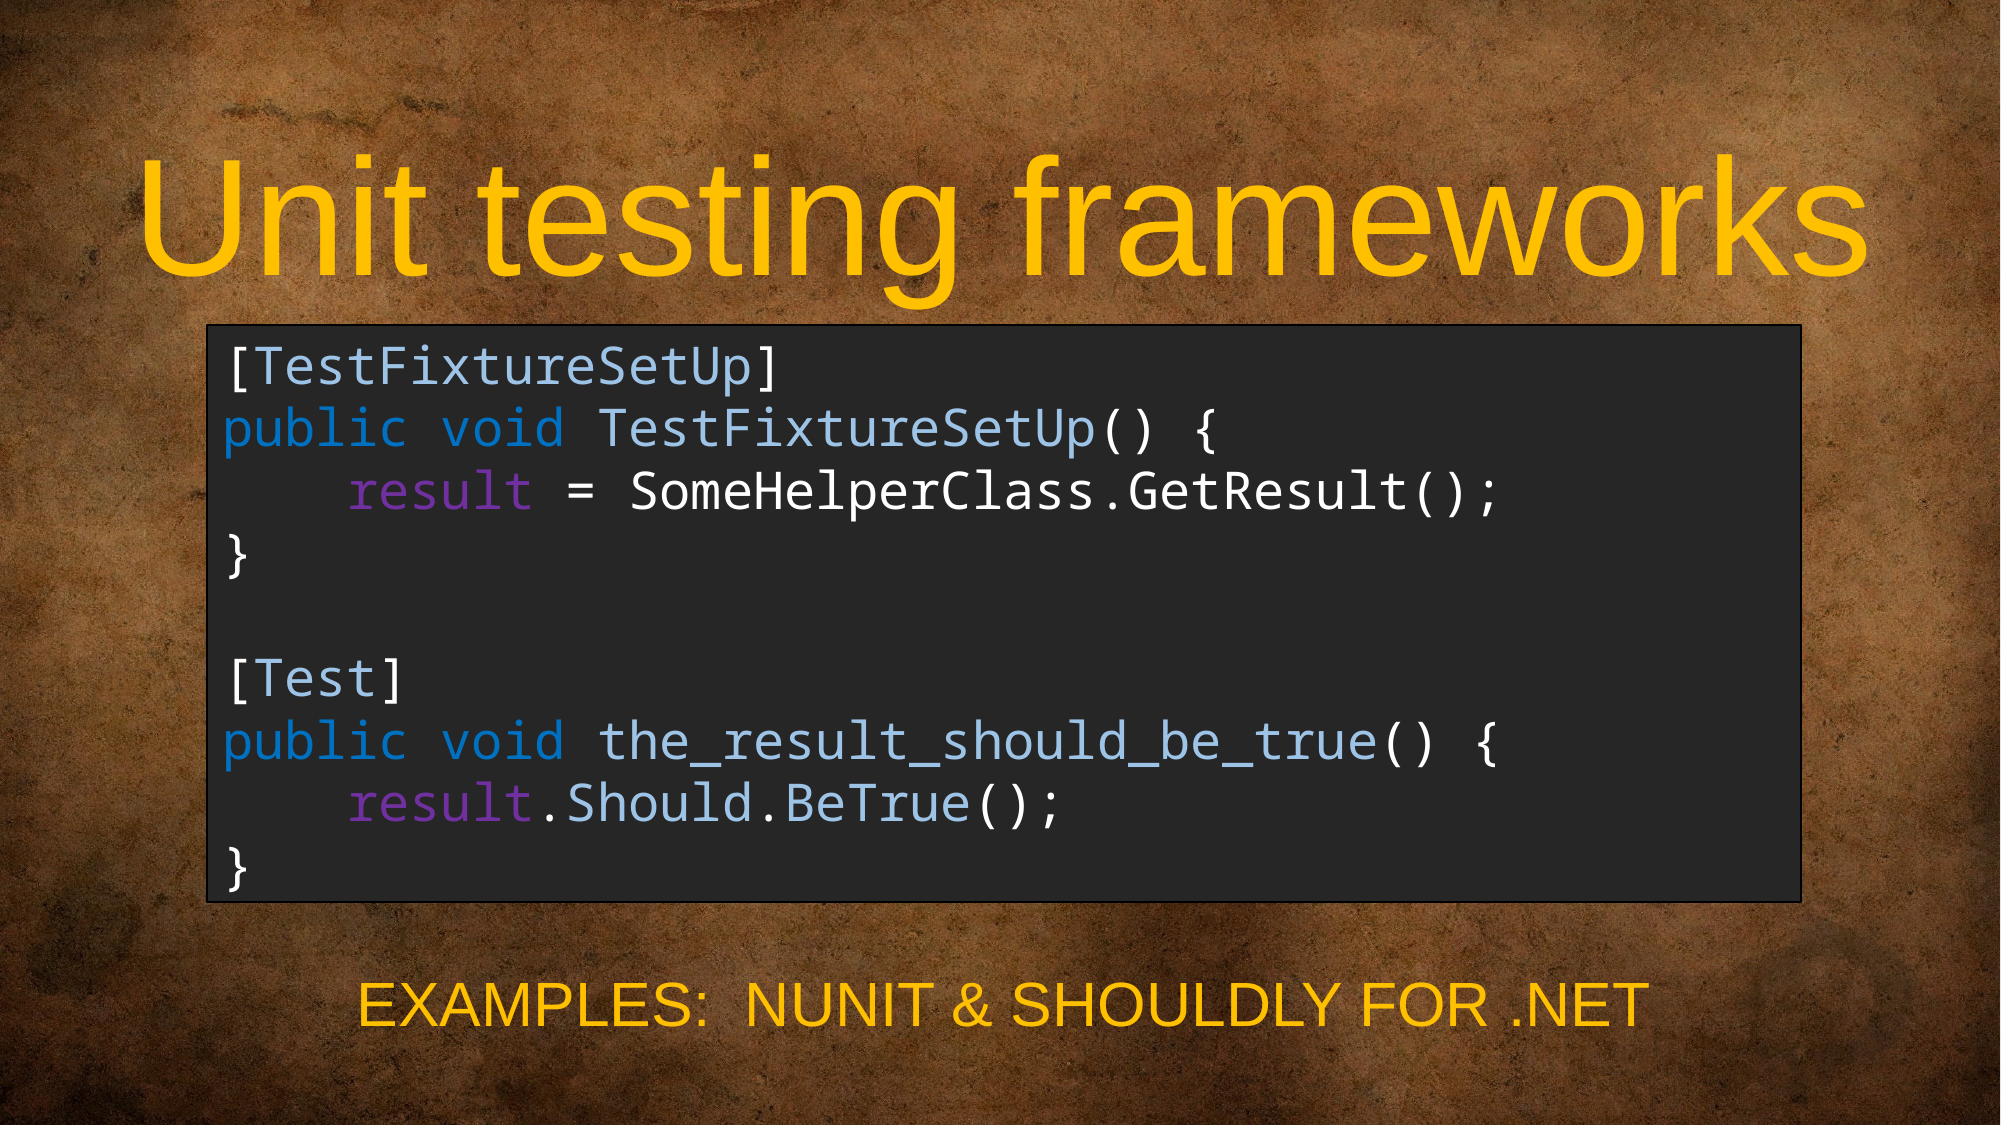

Unit testing frameworks
[TestFixtureSetUp]
public void TestFixtureSetUp() {
    result = SomeHelperClass.GetResult();
}

[Test]
public void the_result_should_be_true() {
    result.Should.BeTrue();
}
EXAMPLES:  NUNIT & SHOULDLY FOR .NET